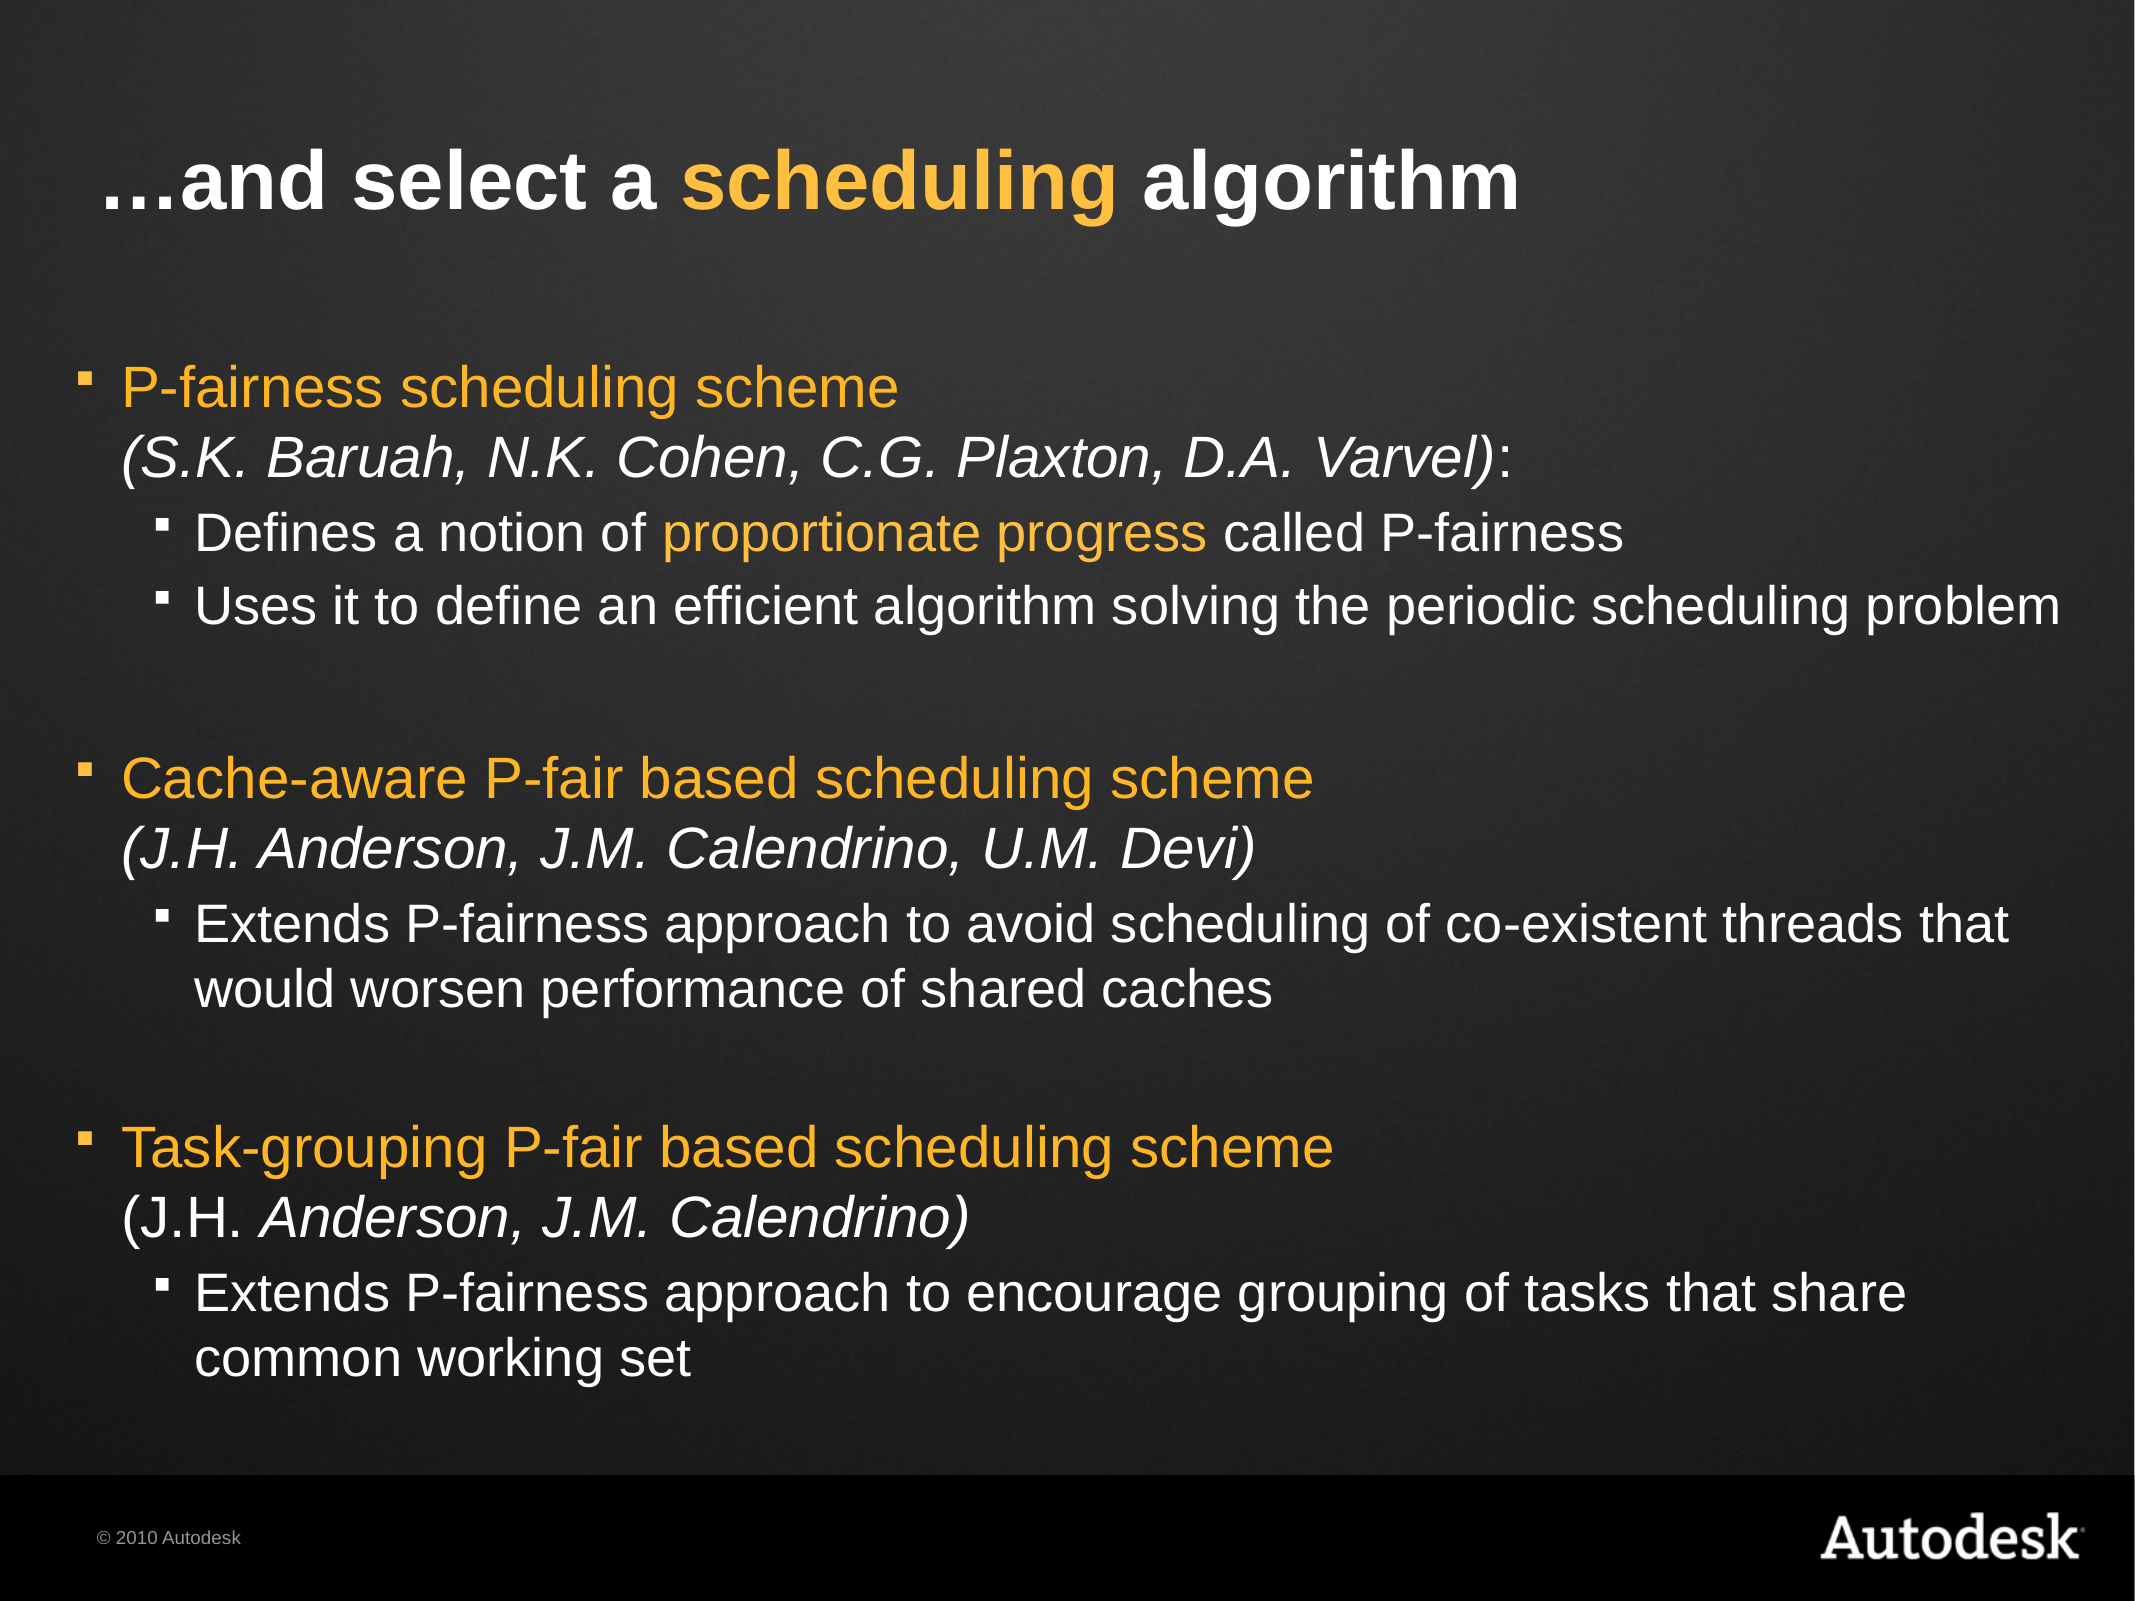

# …and select a scheduling algorithm
P-fairness scheduling scheme
(S.K. Baruah, N.K. Cohen, C.G. Plaxton, D.A. Varvel):
Defines a notion of proportionate progress called P-fairness
Uses it to define an efficient algorithm solving the periodic scheduling problem

Cache-aware P-fair based scheduling scheme
(J.H. Anderson, J.M. Calendrino, U.M. Devi)
Extends P-fairness approach to avoid scheduling of co-existent threads that would worsen performance of shared caches

Task-grouping P-fair based scheduling scheme
(J.H. Anderson, J.M. Calendrino)
Extends P-fairness approach to encourage grouping of tasks that share common working set